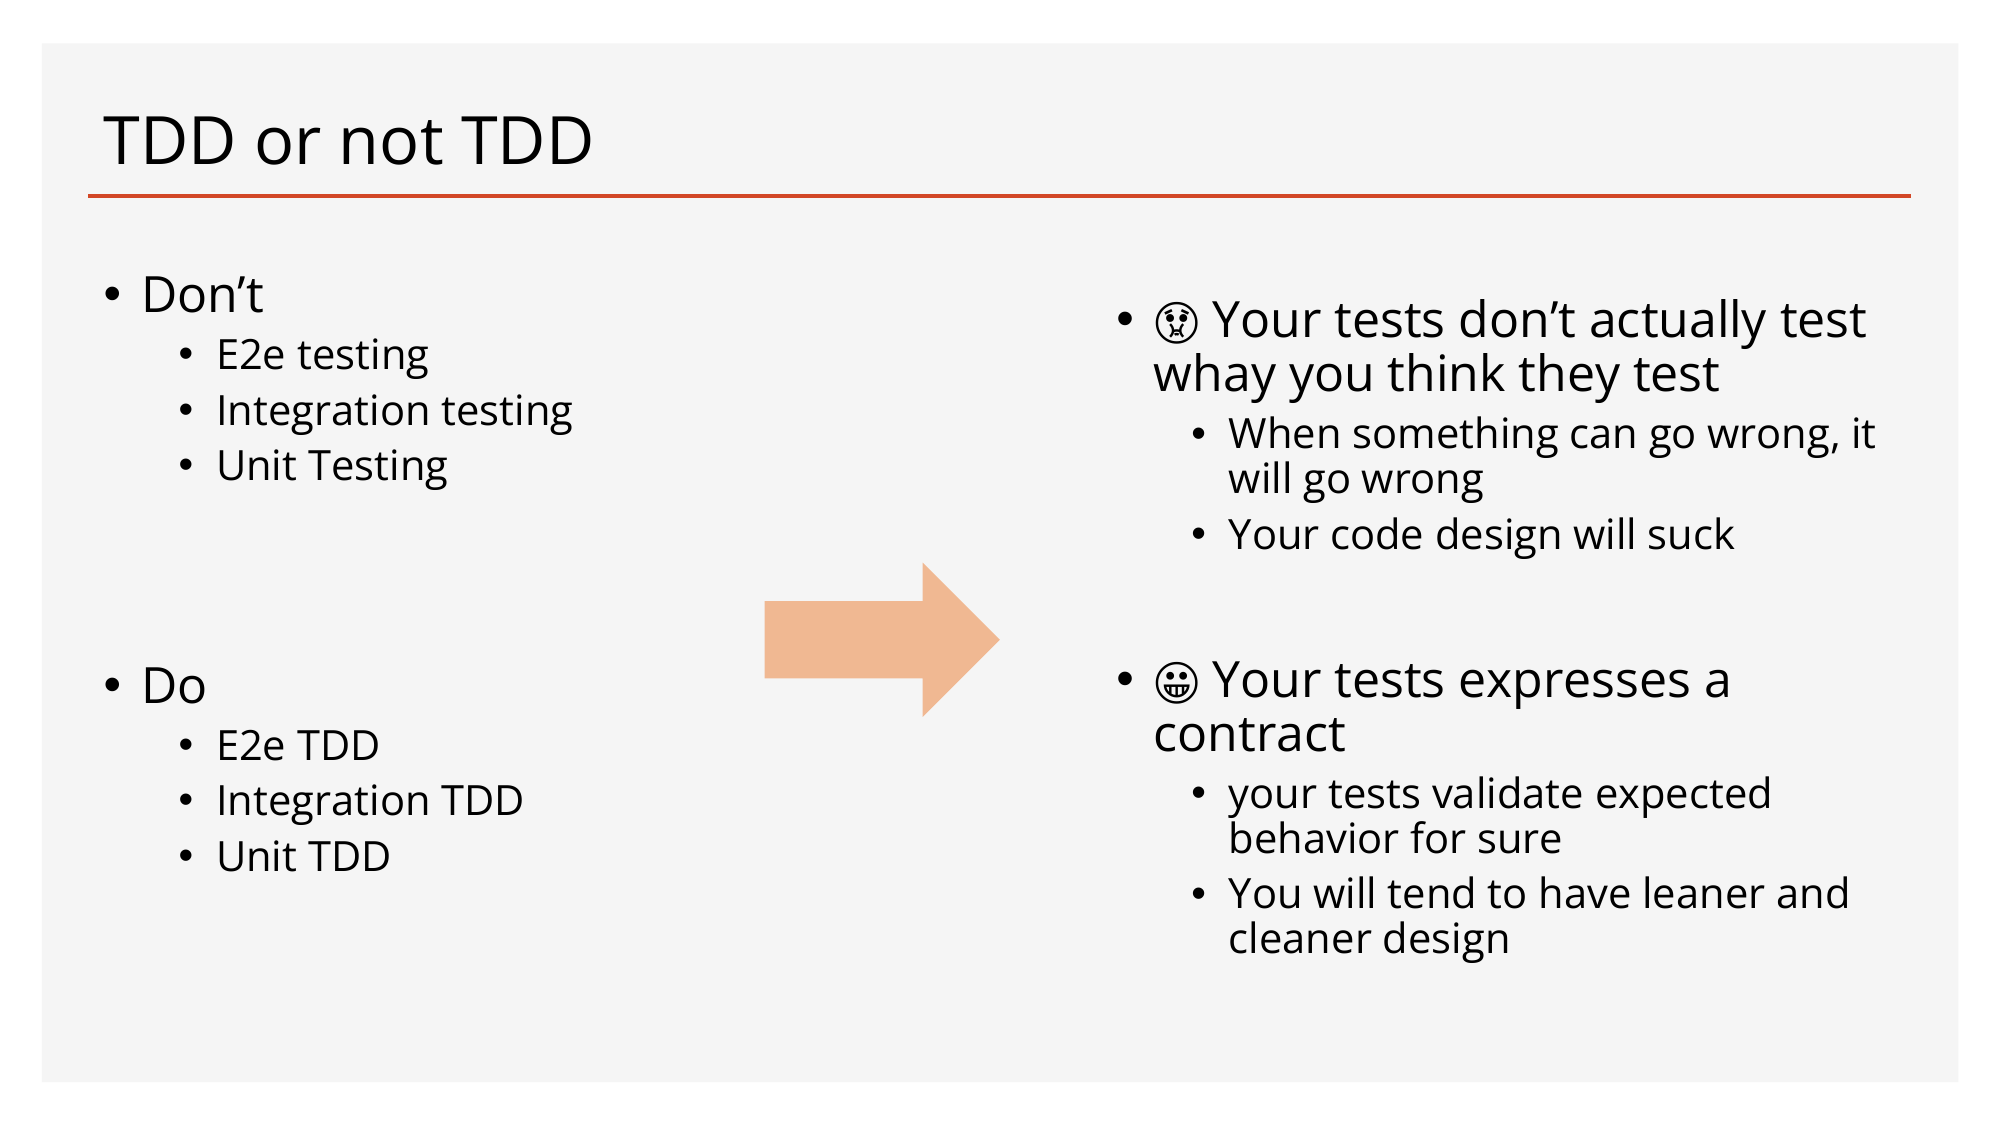

# TDD or not TDD
Don’t
E2e testing
Integration testing
Unit Testing

Do
E2e TDD
Integration TDD
Unit TDD
🤢 Your tests don’t actually test whay you think they test
When something can go wrong, it will go wrong
Your code design will suck

😀 Your tests expresses a contract
your tests validate expected behavior for sure
You will tend to have leaner and cleaner design